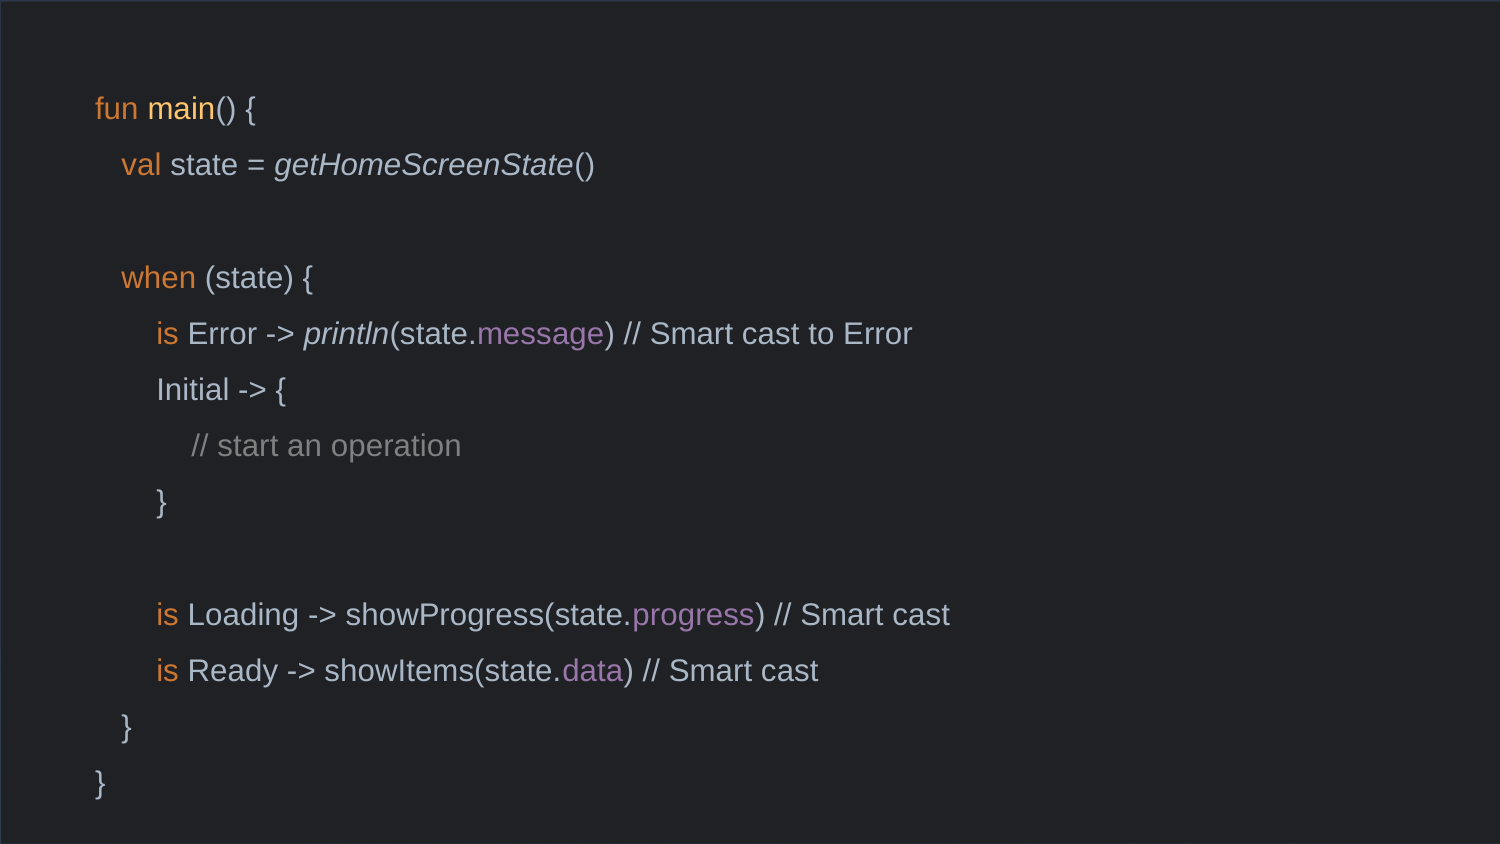

fun main() {
   val state = getHomeScreenState()

   when (state) {
       is Error -> println(state.message) // Smart cast to Error
       Initial -> {
           // start an operation
       }

       is Loading -> showProgress(state.progress) // Smart cast
       is Ready -> showItems(state.data) // Smart cast
   }
}